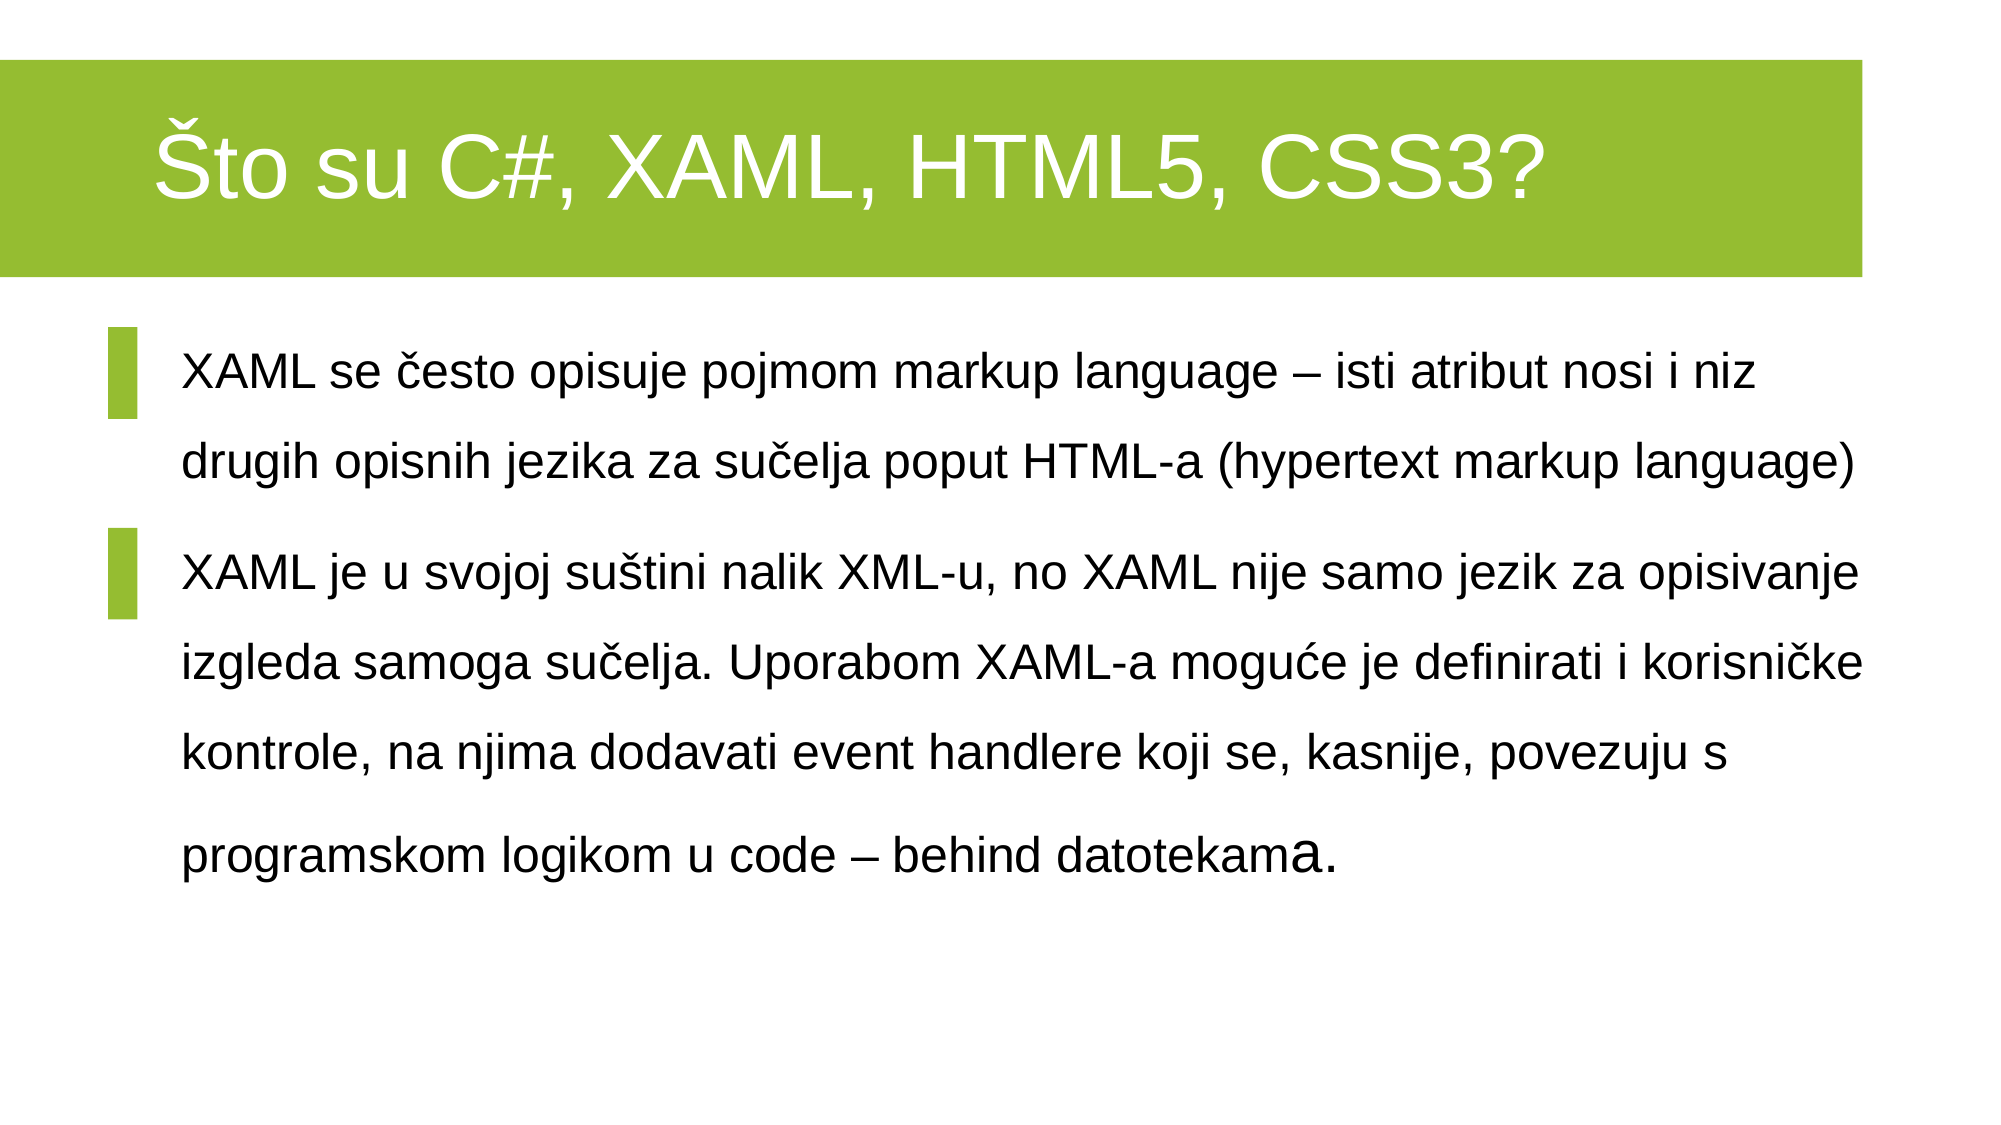

# Što su C#, XAML, HTML5, CSS3?
XAML se često opisuje pojmom markup language – isti atribut nosi i niz drugih opisnih jezika za sučelja poput HTML-a (hypertext markup language)
XAML je u svojoj suštini nalik XML-u, no XAML nije samo jezik za opisivanje izgleda samoga sučelja. Uporabom XAML-a moguće je definirati i korisničke kontrole, na njima dodavati event handlere koji se, kasnije, povezuju s programskom logikom u code – behind datotekama.